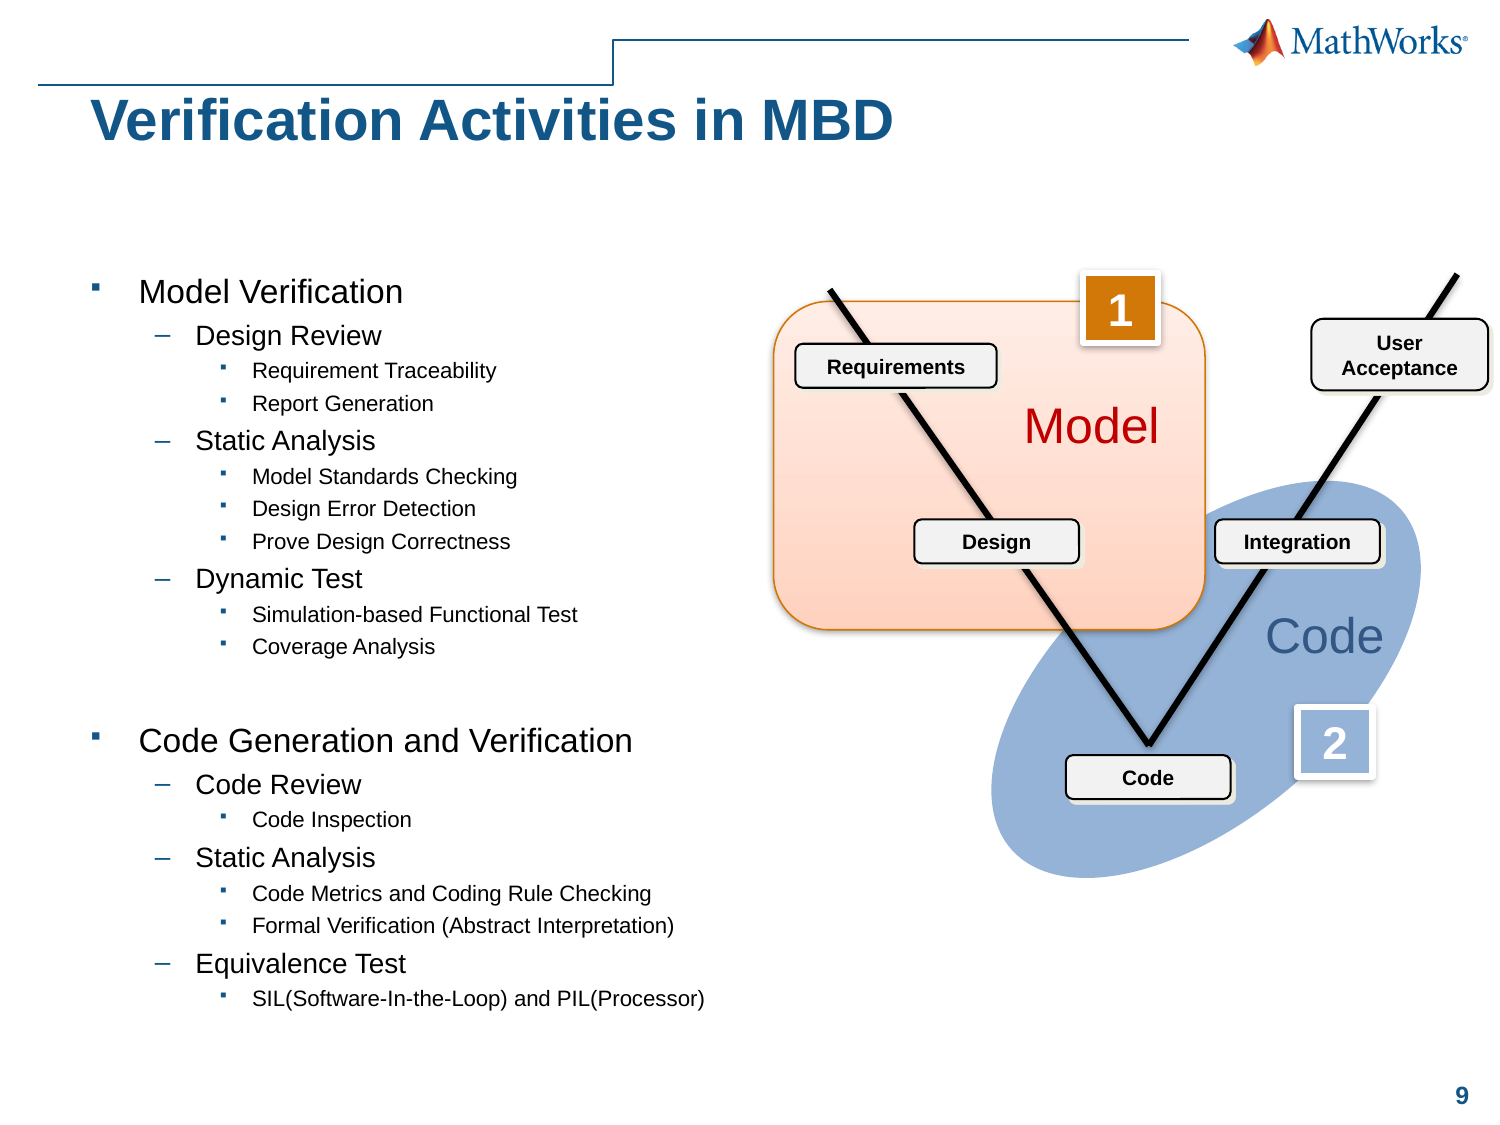

# Verification Activities in MBD
Model Verification
Design Review
Requirement Traceability
Report Generation
Static Analysis
Model Standards Checking
Design Error Detection
Prove Design Correctness
Dynamic Test
Simulation-based Functional Test
Coverage Analysis

Code Generation and Verification
Code Review
Code Inspection
Static Analysis
Code Metrics and Coding Rule Checking
Formal Verification (Abstract Interpretation)
Equivalence Test
SIL(Software-In-the-Loop) and PIL(Processor)
1

User Acceptance
Requirements
Model
Design
Integration

Code
2
Code